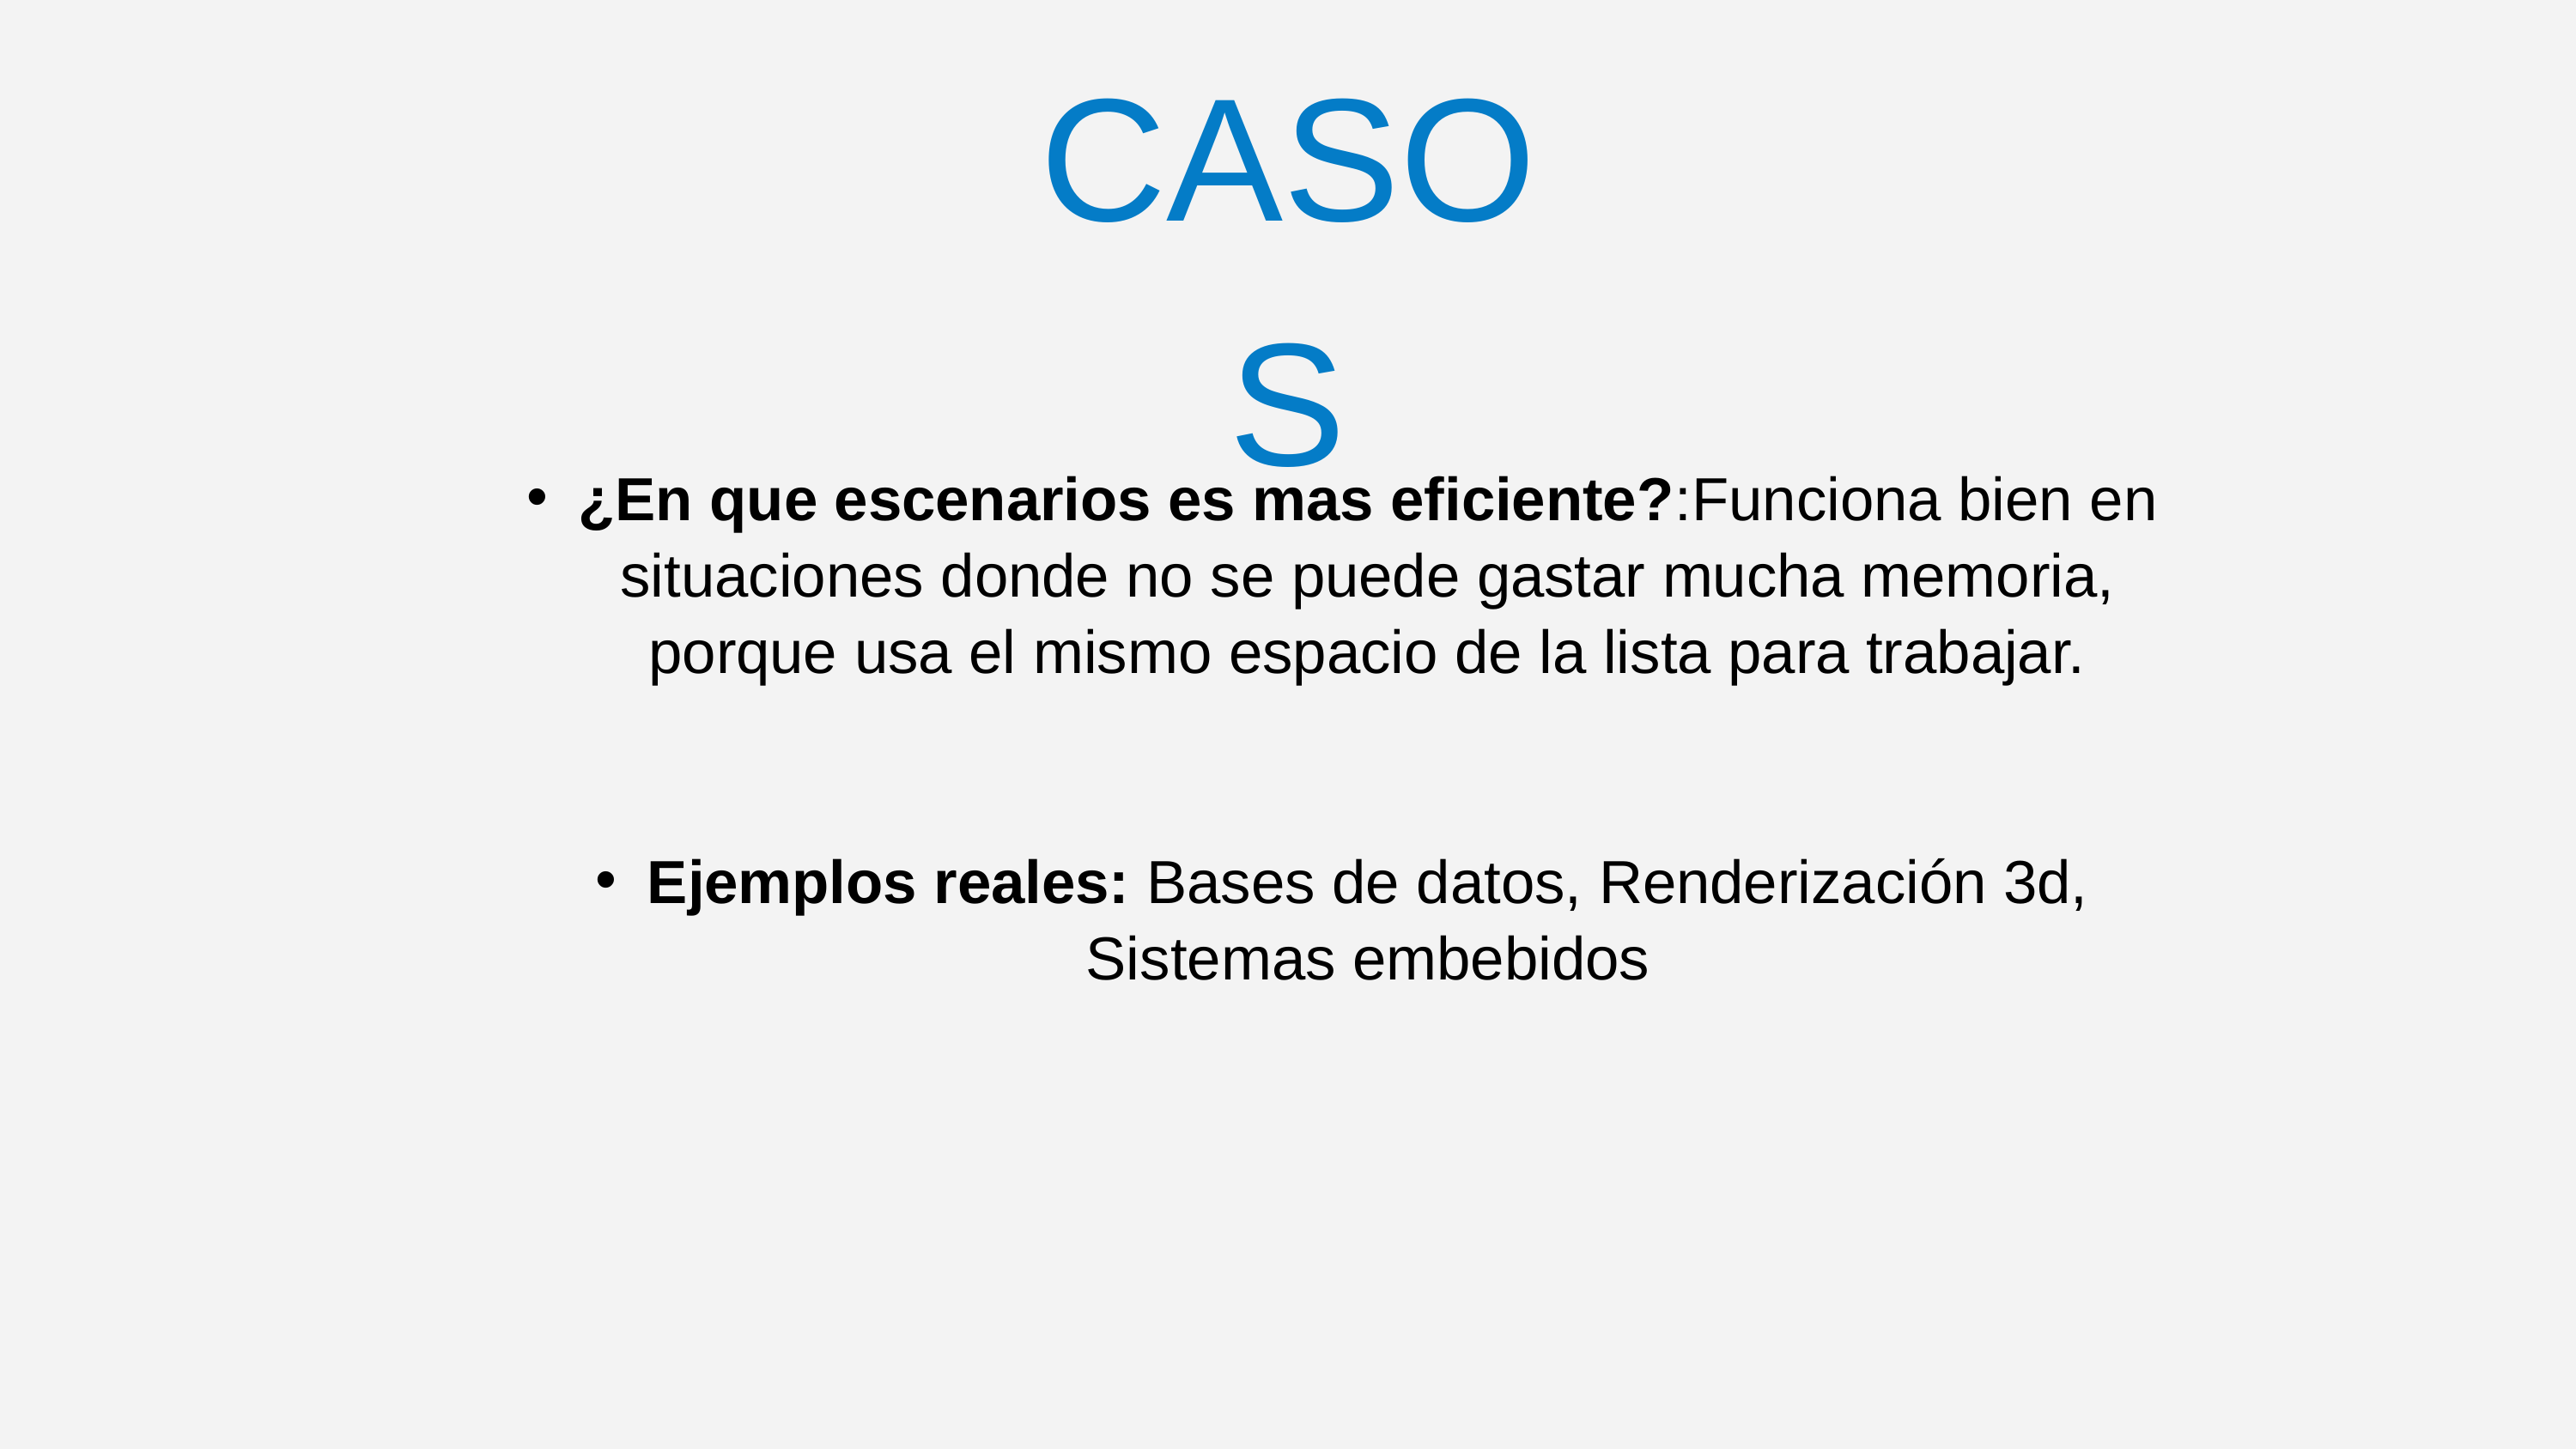

CASOS
¿En que escenarios es mas eficiente?:Funciona bien en situaciones donde no se puede gastar mucha memoria, porque usa el mismo espacio de la lista para trabajar.

Ejemplos reales: Bases de datos, Renderización 3d, Sistemas embebidos